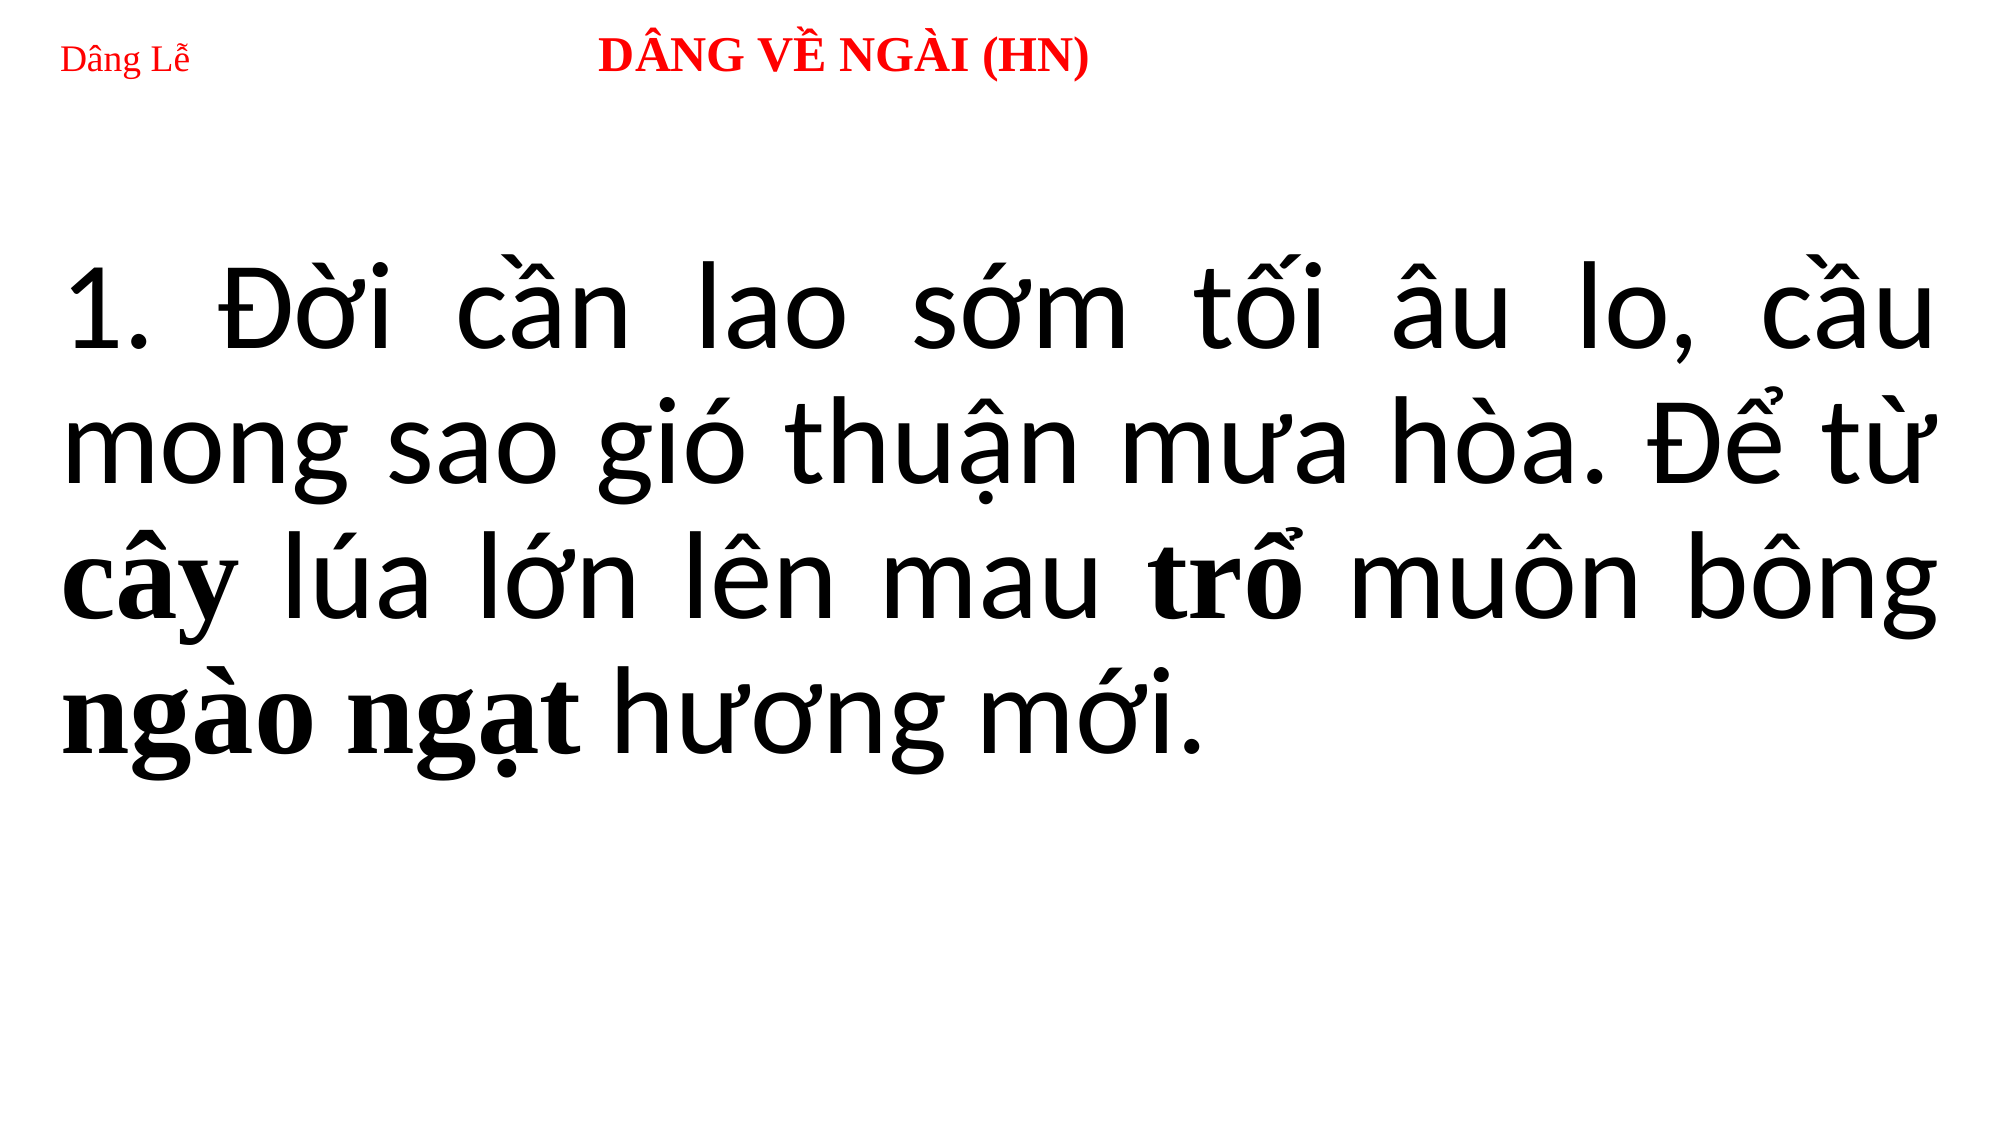

# Dâng Lễ                                           DÂNG VỀ NGÀI (HN)
1. Đời cần lao sớm tối âu lo, cầu mong sao gió thuận mưa hòa. Để từ cây lúa lớn lên mau trổ muôn bông ngào ngạt hương mới.